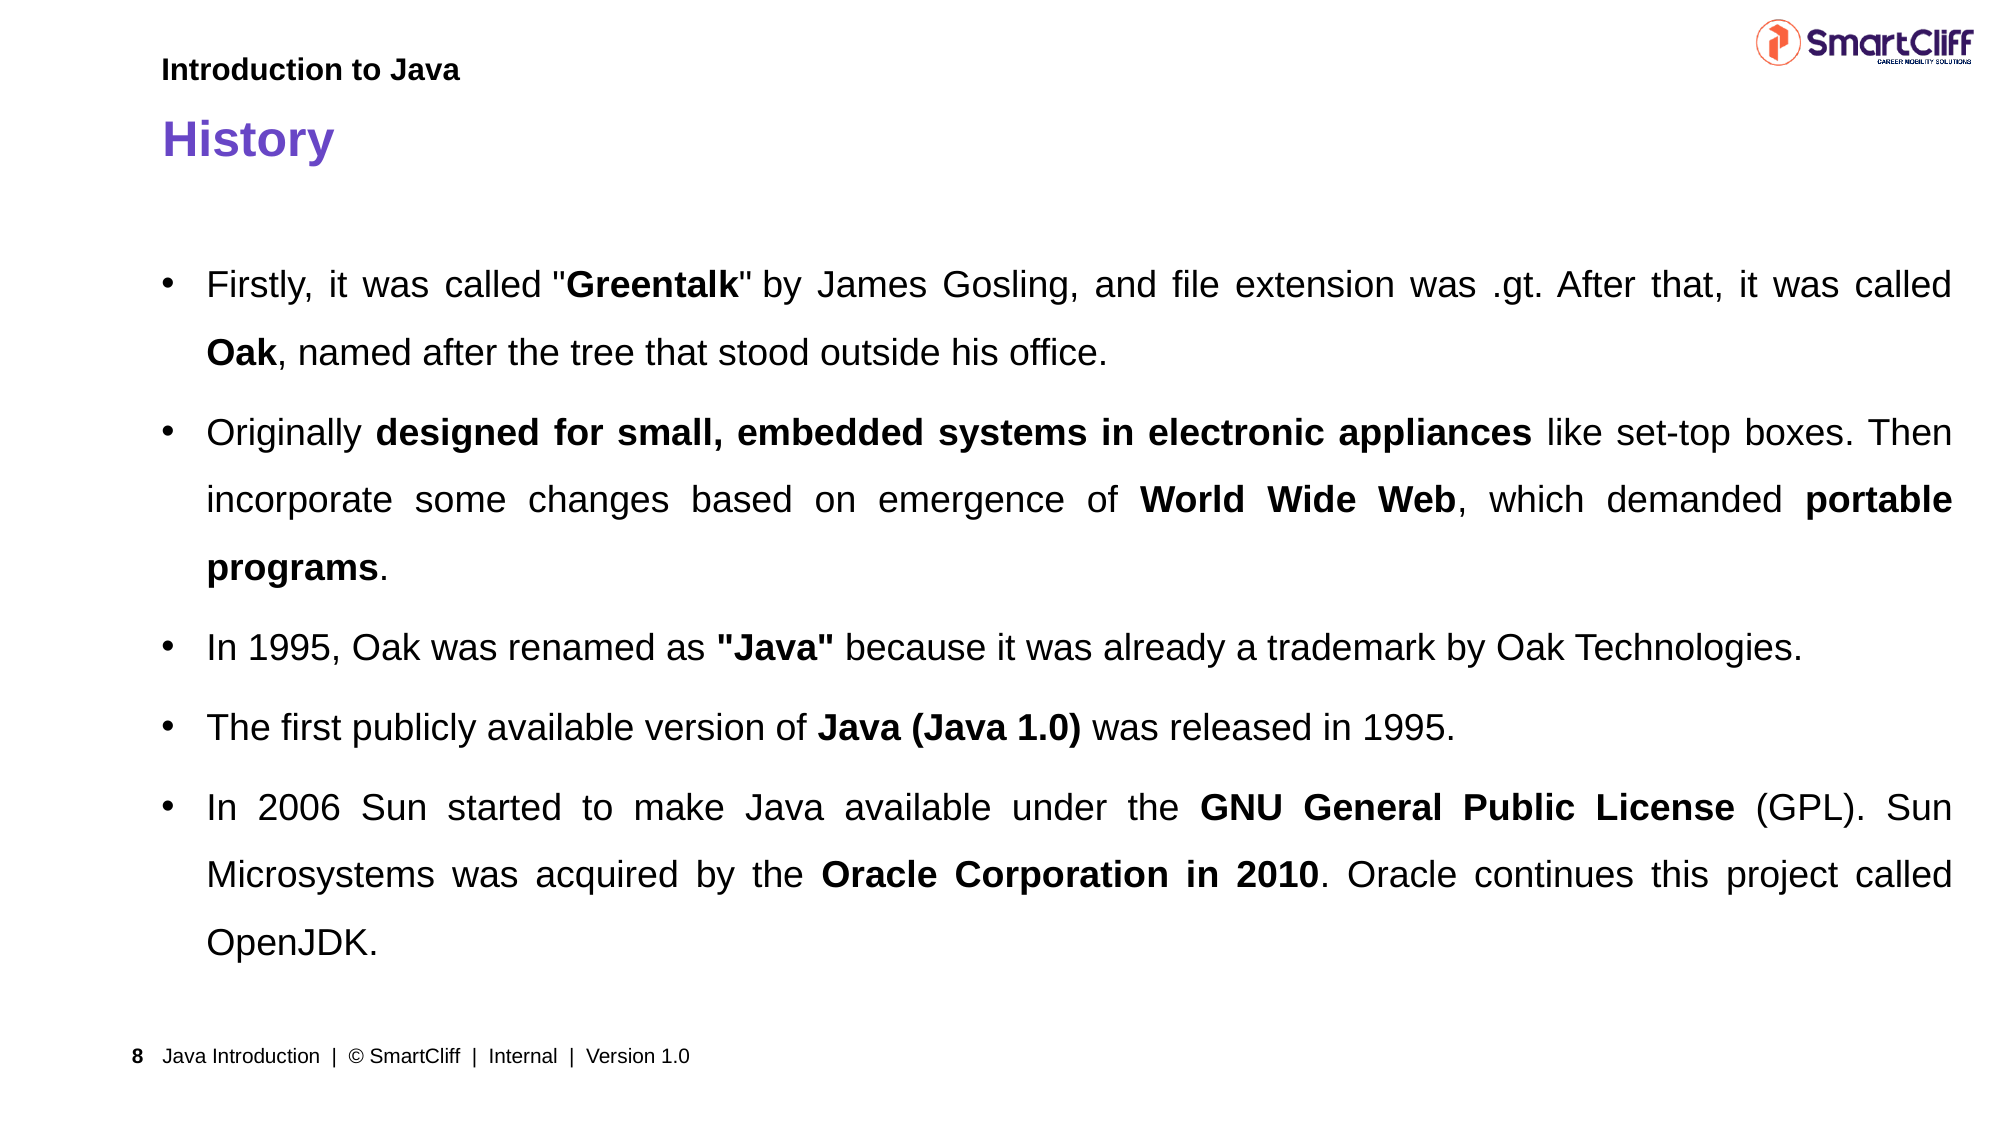

Introduction to Java
# History
Firstly, it was called "Greentalk" by James Gosling, and file extension was .gt. After that, it was called Oak, named after the tree that stood outside his office.
Originally designed for small, embedded systems in electronic appliances like set-top boxes. Then incorporate some changes based on emergence of World Wide Web, which demanded portable programs.
In 1995, Oak was renamed as "Java" because it was already a trademark by Oak Technologies.
The first publicly available version of Java (Java 1.0) was released in 1995.
In 2006 Sun started to make Java available under the GNU General Public License (GPL). Sun Microsystems was acquired by the Oracle Corporation in 2010. Oracle continues this project called OpenJDK.
Java Introduction  |  © SmartCliff  |  Internal  |  Version 1.0
8